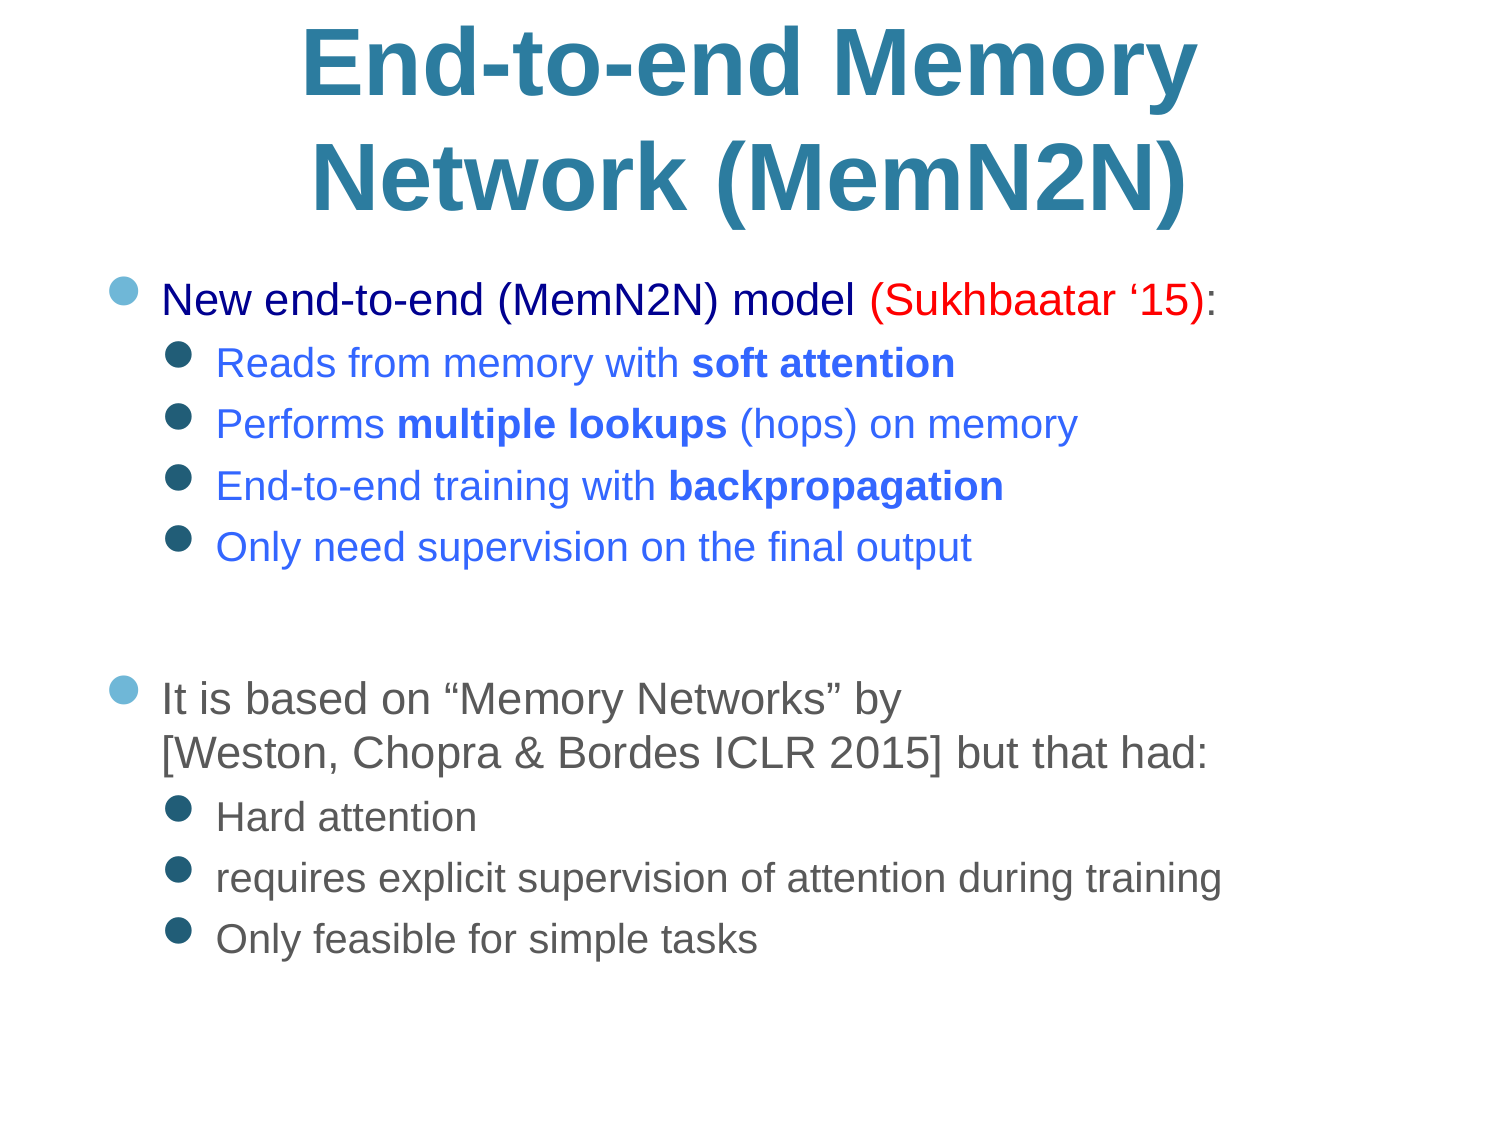

# End-to-end Memory Network (MemN2N)
New end-to-end (MemN2N) model (Sukhbaatar ‘15):
Reads from memory with soft attention
Performs multiple lookups (hops) on memory
End-to-end training with backpropagation
Only need supervision on the final output

It is based on “Memory Networks” by
[Weston, Chopra & Bordes ICLR 2015] but that had:
Hard attention
requires explicit supervision of attention during training
Only feasible for simple tasks